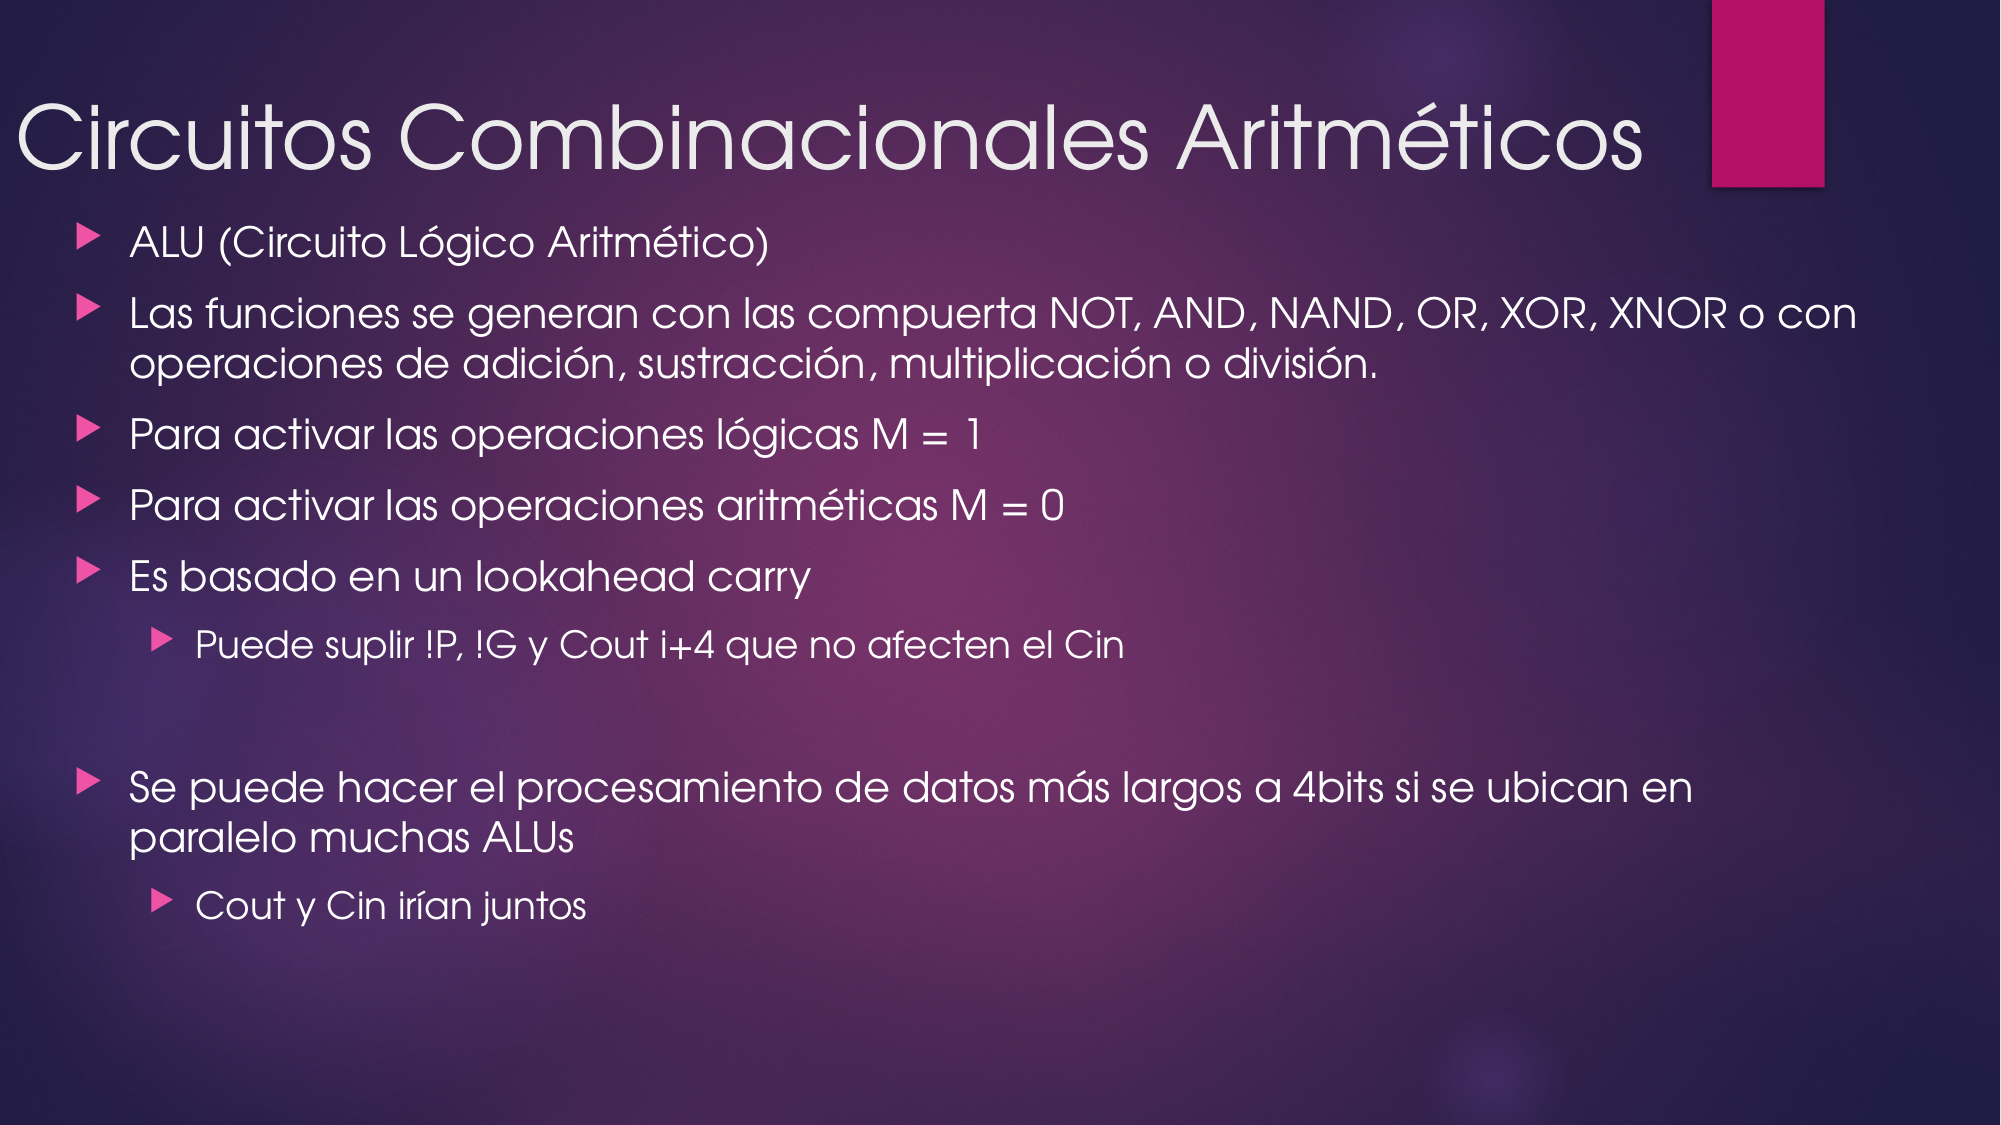

# Circuitos Combinacionales Aritméticos
ALU (Circuito Lógico Aritmético)
Las funciones se generan con las compuerta NOT, AND, NAND, OR, XOR, XNOR o con operaciones de adición, sustracción, multiplicación o división.
Para activar las operaciones lógicas M = 1
Para activar las operaciones aritméticas M = 0
Es basado en un lookahead carry
Puede suplir !P, !G y Cout i+4 que no afecten el Cin

Se puede hacer el procesamiento de datos más largos a 4bits si se ubican en paralelo muchas ALUs
Cout y Cin irían juntos